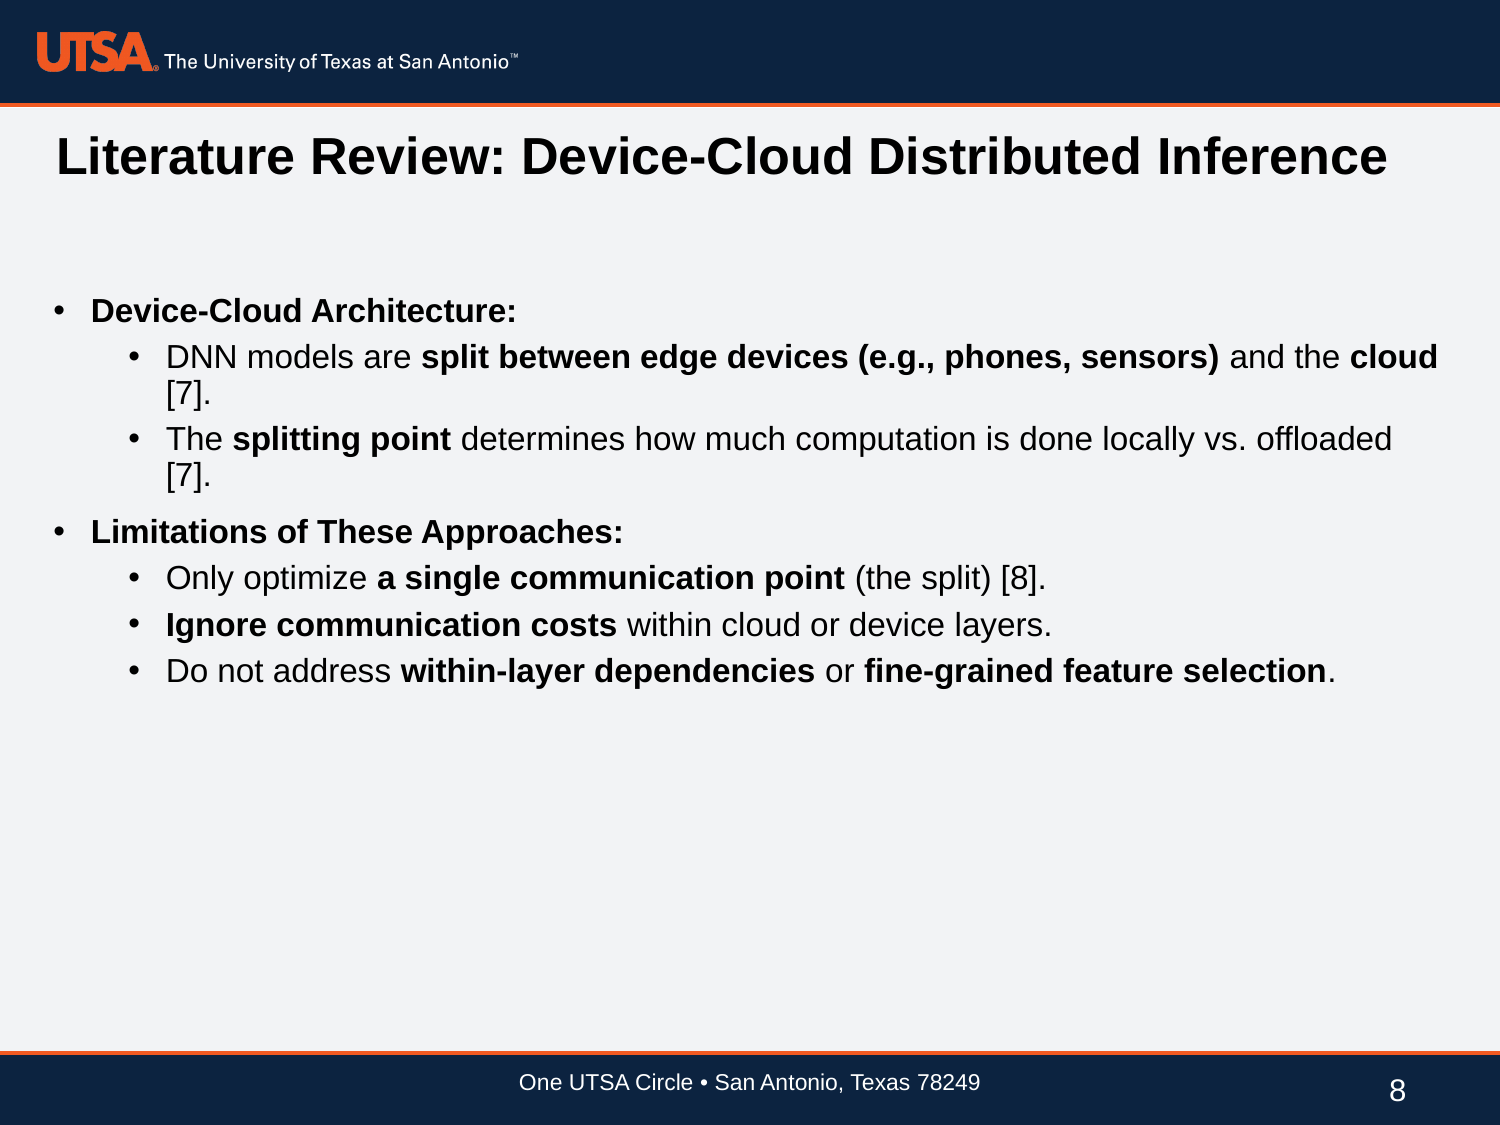

# Literature Review: Device-Cloud Distributed Inference
Device-Cloud Architecture:
DNN models are split between edge devices (e.g., phones, sensors) and the cloud [7].
The splitting point determines how much computation is done locally vs. offloaded [7].
Limitations of These Approaches:
Only optimize a single communication point (the split) [8].
Ignore communication costs within cloud or device layers.
Do not address within-layer dependencies or fine-grained feature selection.
One UTSA Circle • San Antonio, Texas 78249
8